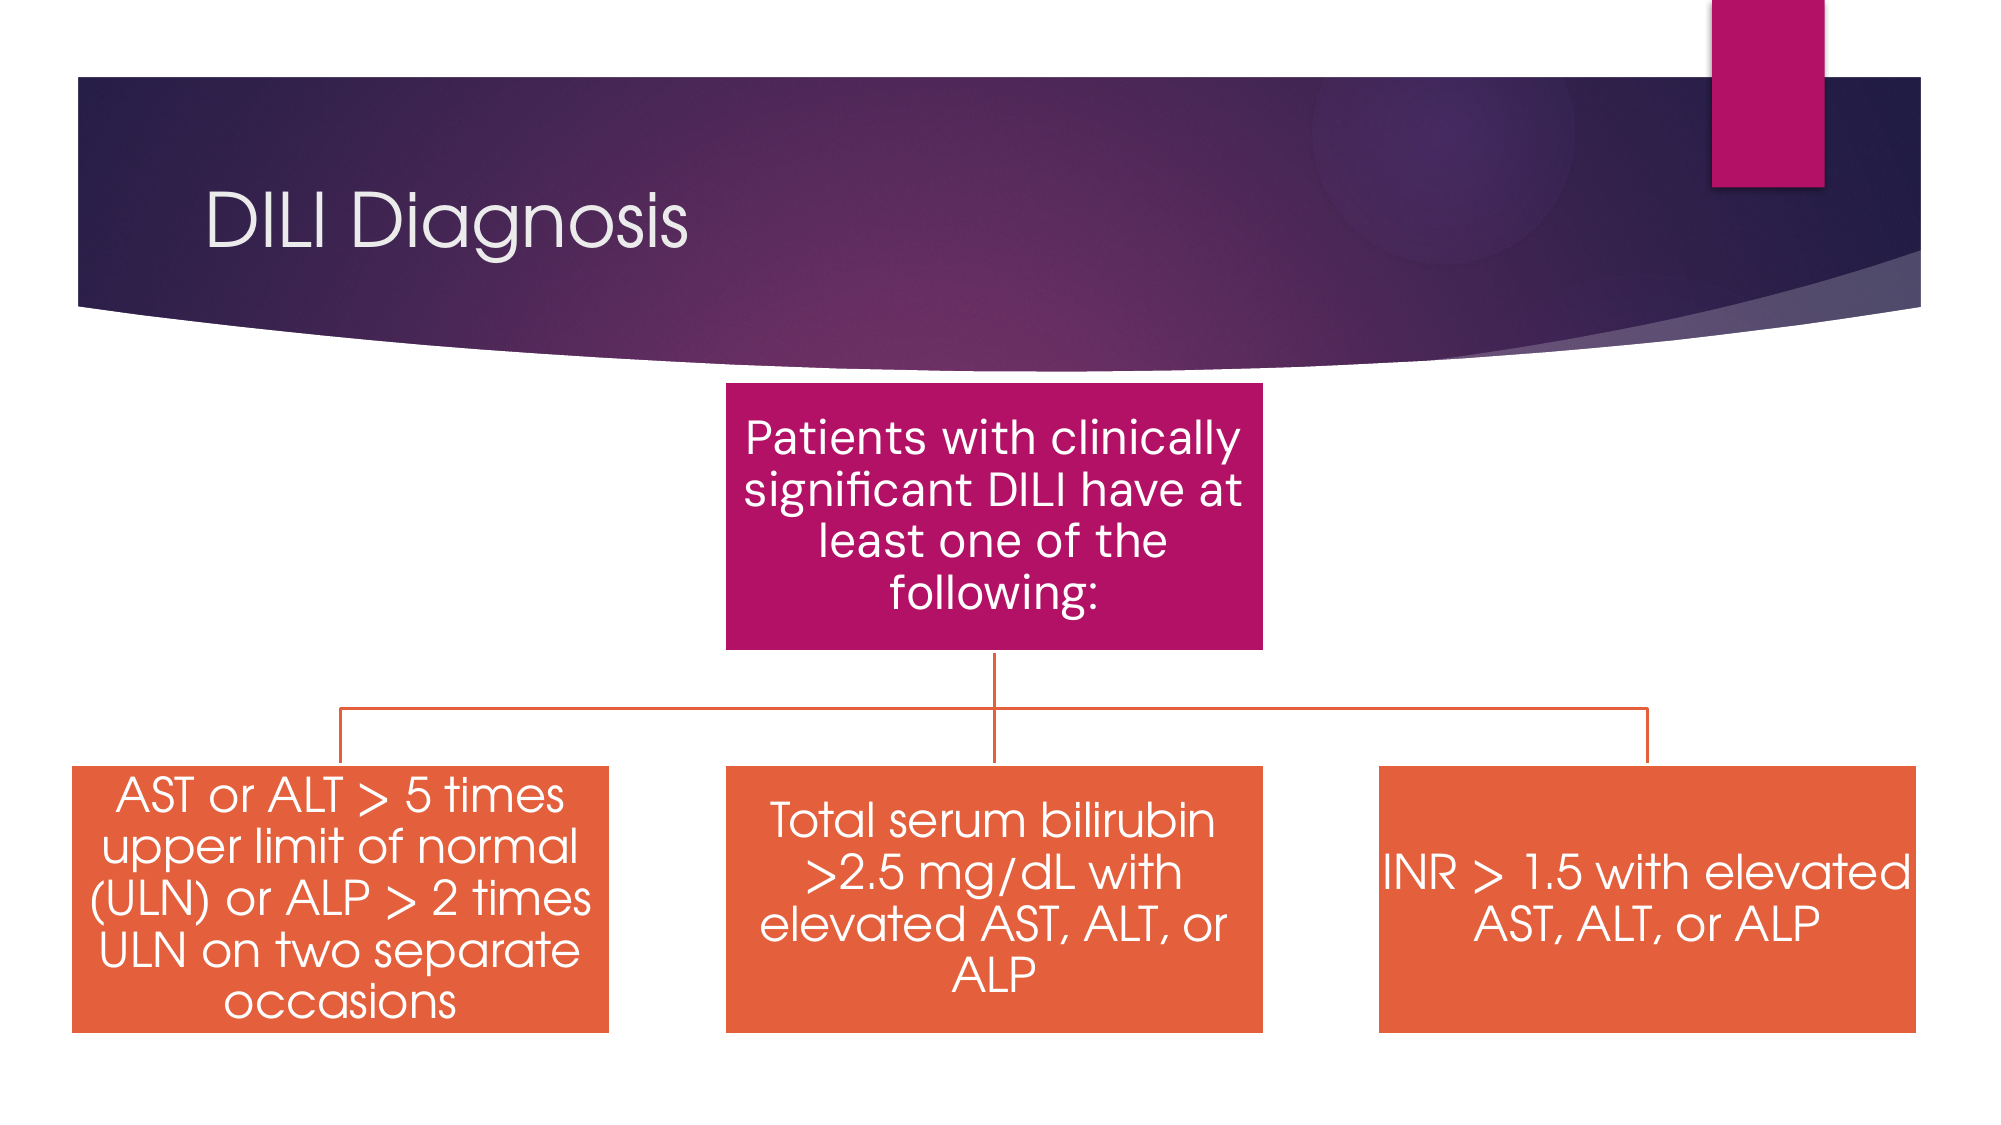

# DILI Diagnosis
Patients with clinically significant DILI have at least one of the following:
AST or ALT > 5 times upper limit of normal (ULN) or ALP > 2 times ULN on two separate occasions
Total serum bilirubin >2.5 mg/dL with elevated AST, ALT, or ALP
INR > 1.5 with elevated AST, ALT, or ALP